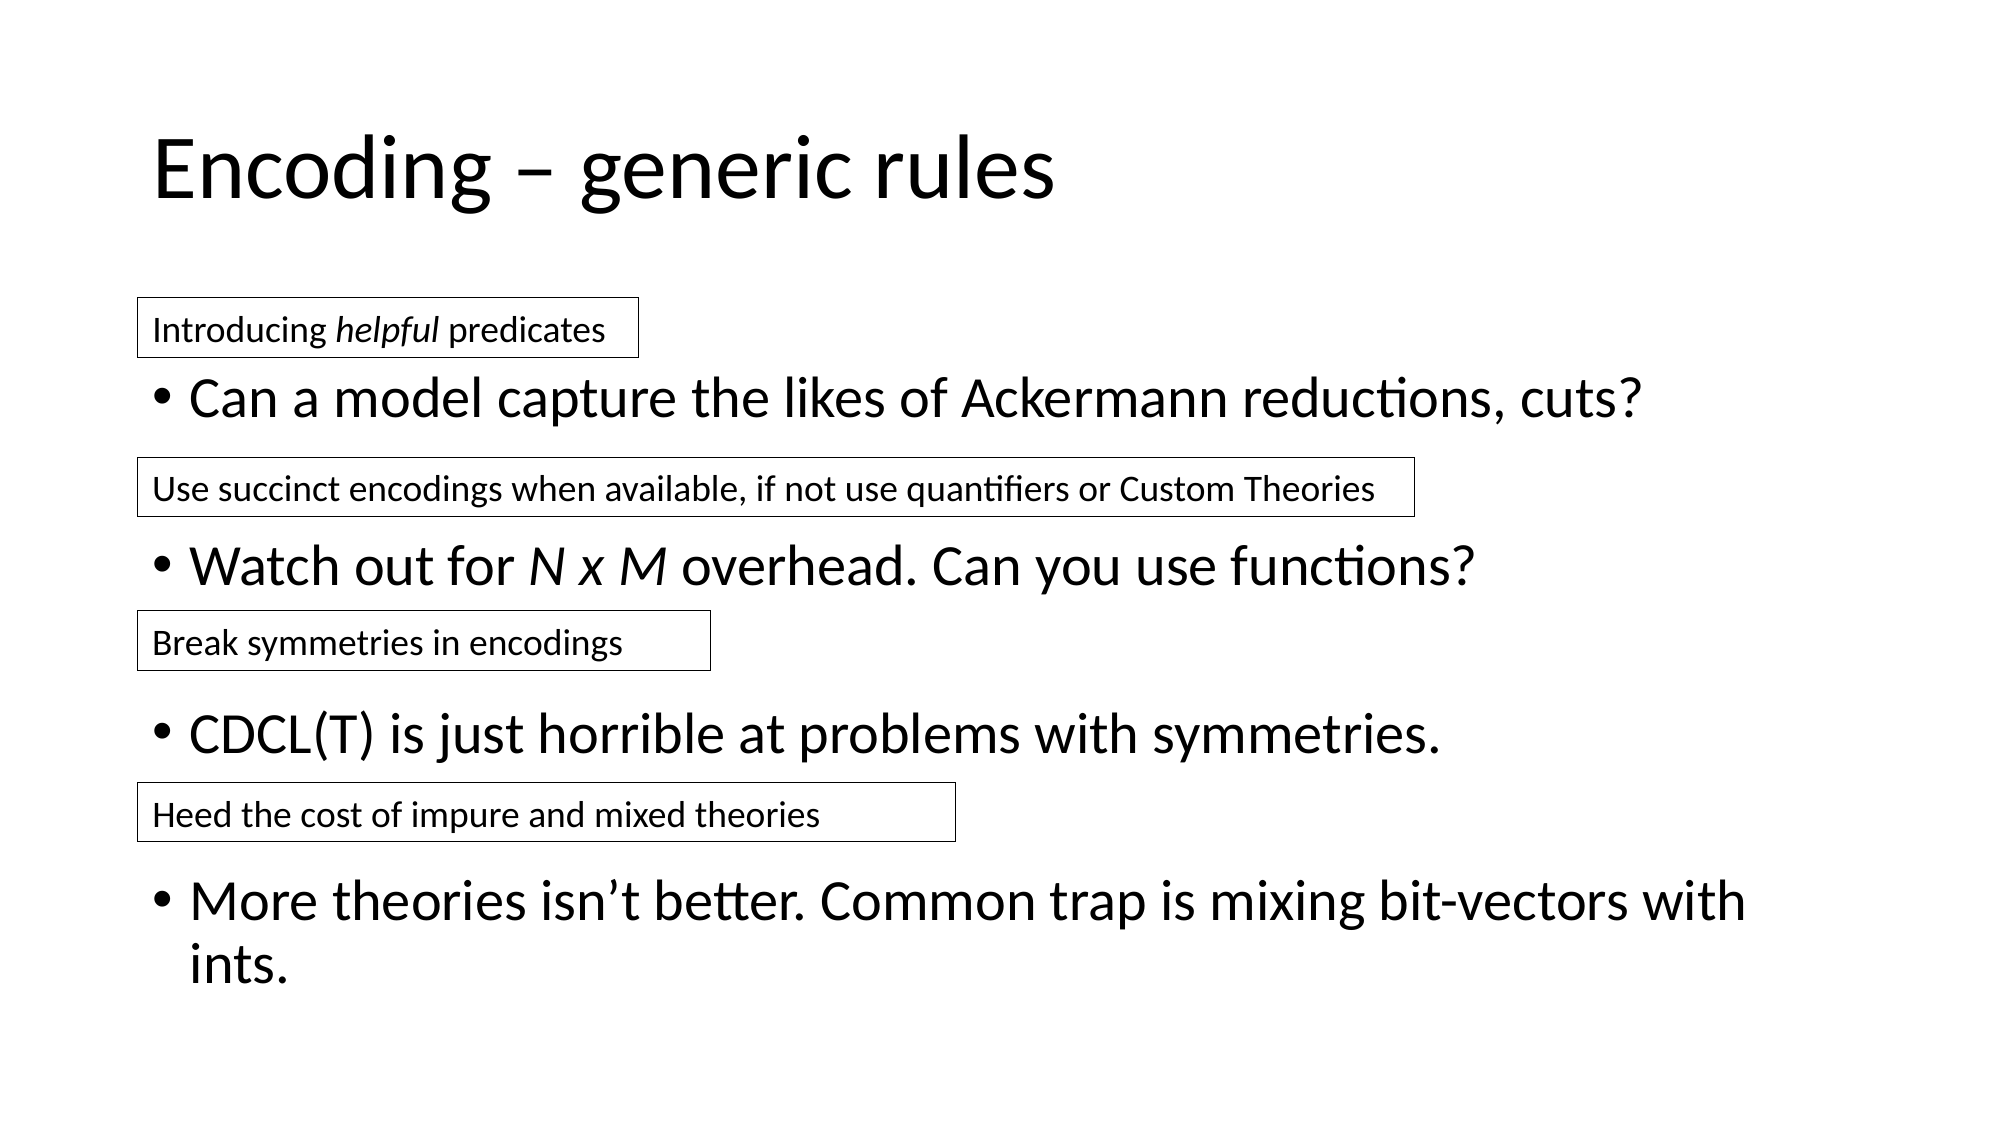

# Encoding – generic rules
Introducing helpful predicates
Can a model capture the likes of Ackermann reductions, cuts?

Watch out for N x M overhead. Can you use functions?

CDCL(T) is just horrible at problems with symmetries.

More theories isn’t better. Common trap is mixing bit-vectors with ints.

Use succinct encodings when available, if not use quantifiers or Custom Theories
Break symmetries in encodings
Heed the cost of impure and mixed theories